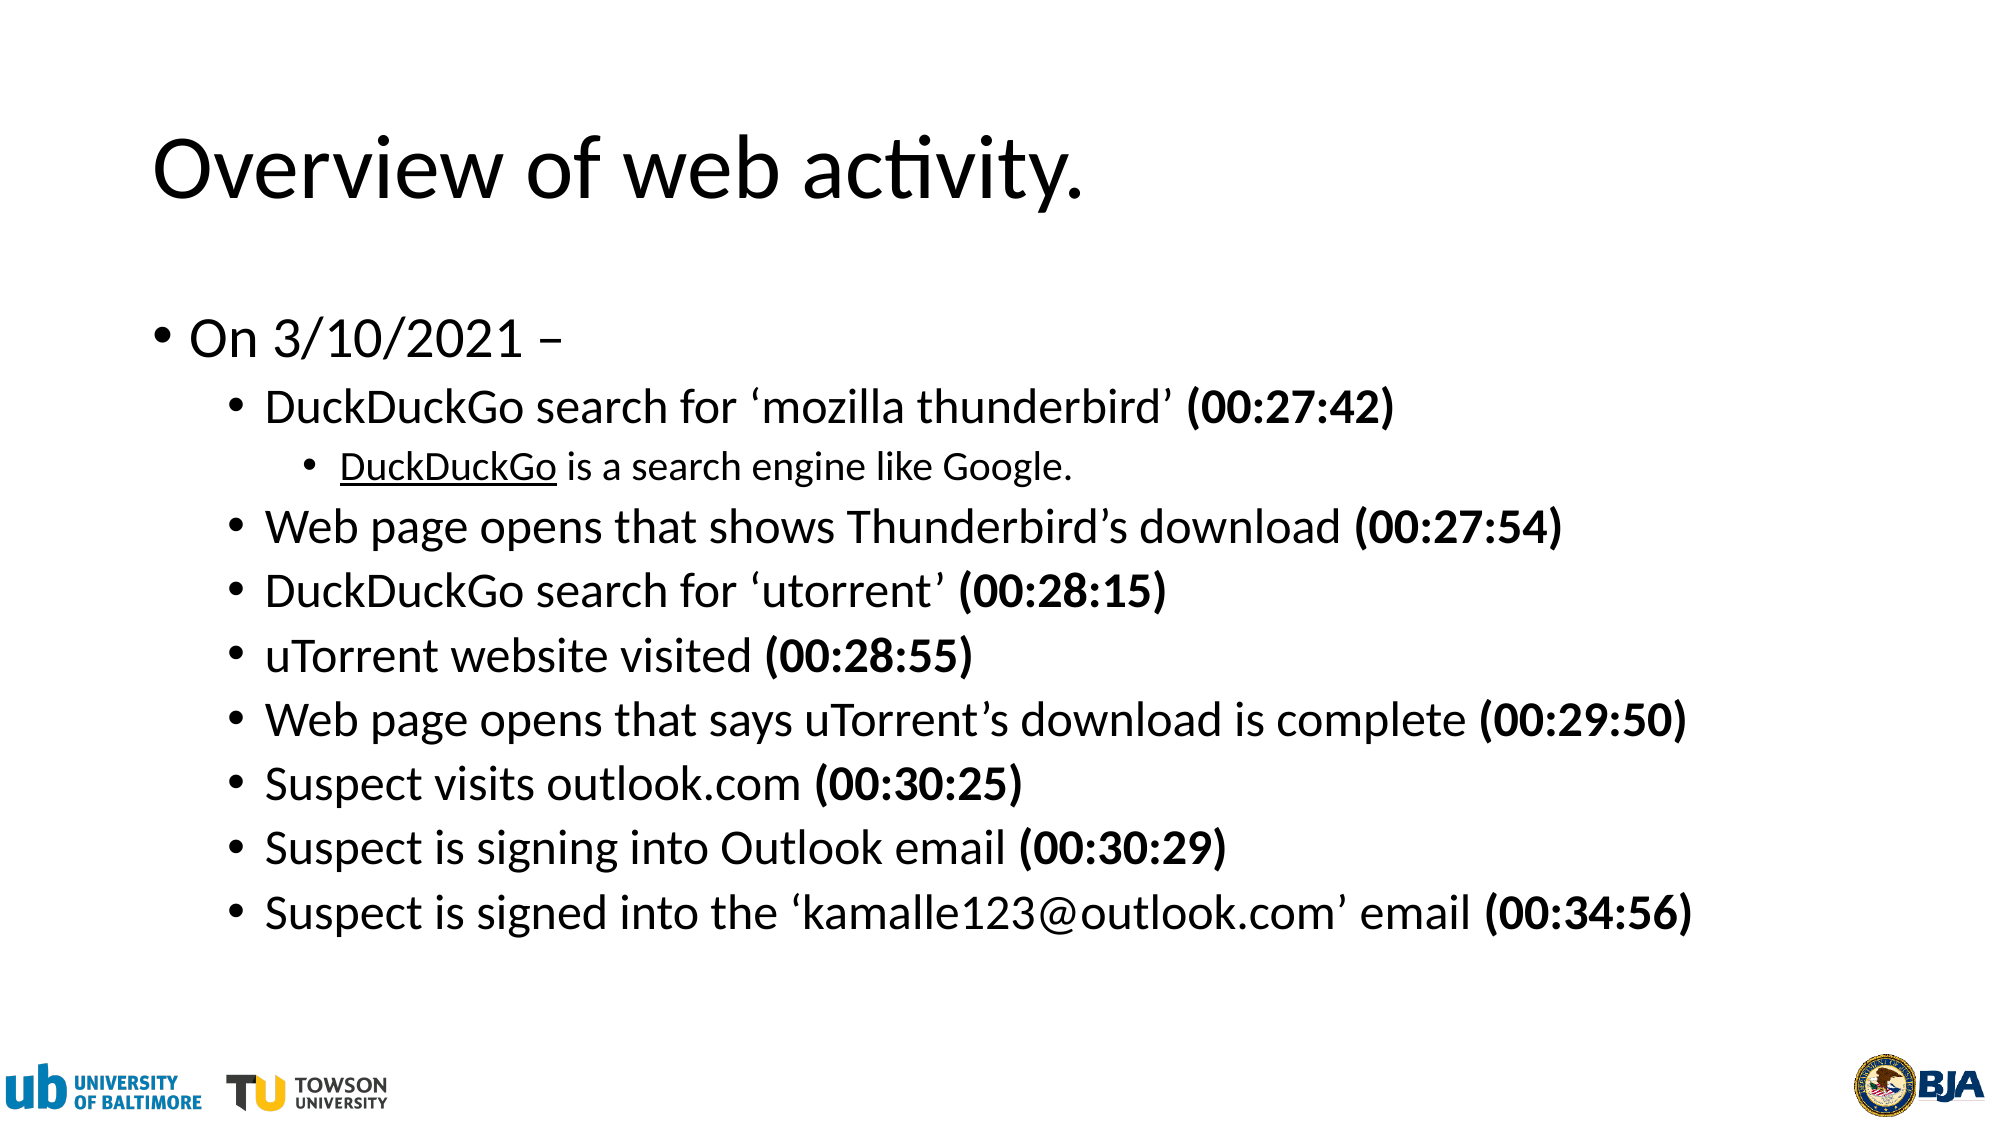

# Overview of web activity.
On 3/10/2021 –
DuckDuckGo search for ‘mozilla thunderbird’ (00:27:42)
DuckDuckGo is a search engine like Google.
Web page opens that shows Thunderbird’s download (00:27:54)
DuckDuckGo search for ‘utorrent’ (00:28:15)
uTorrent website visited (00:28:55)
Web page opens that says uTorrent’s download is complete (00:29:50)
Suspect visits outlook.com (00:30:25)
Suspect is signing into Outlook email (00:30:29)
Suspect is signed into the ‘kamalle123@outlook.com’ email (00:34:56)